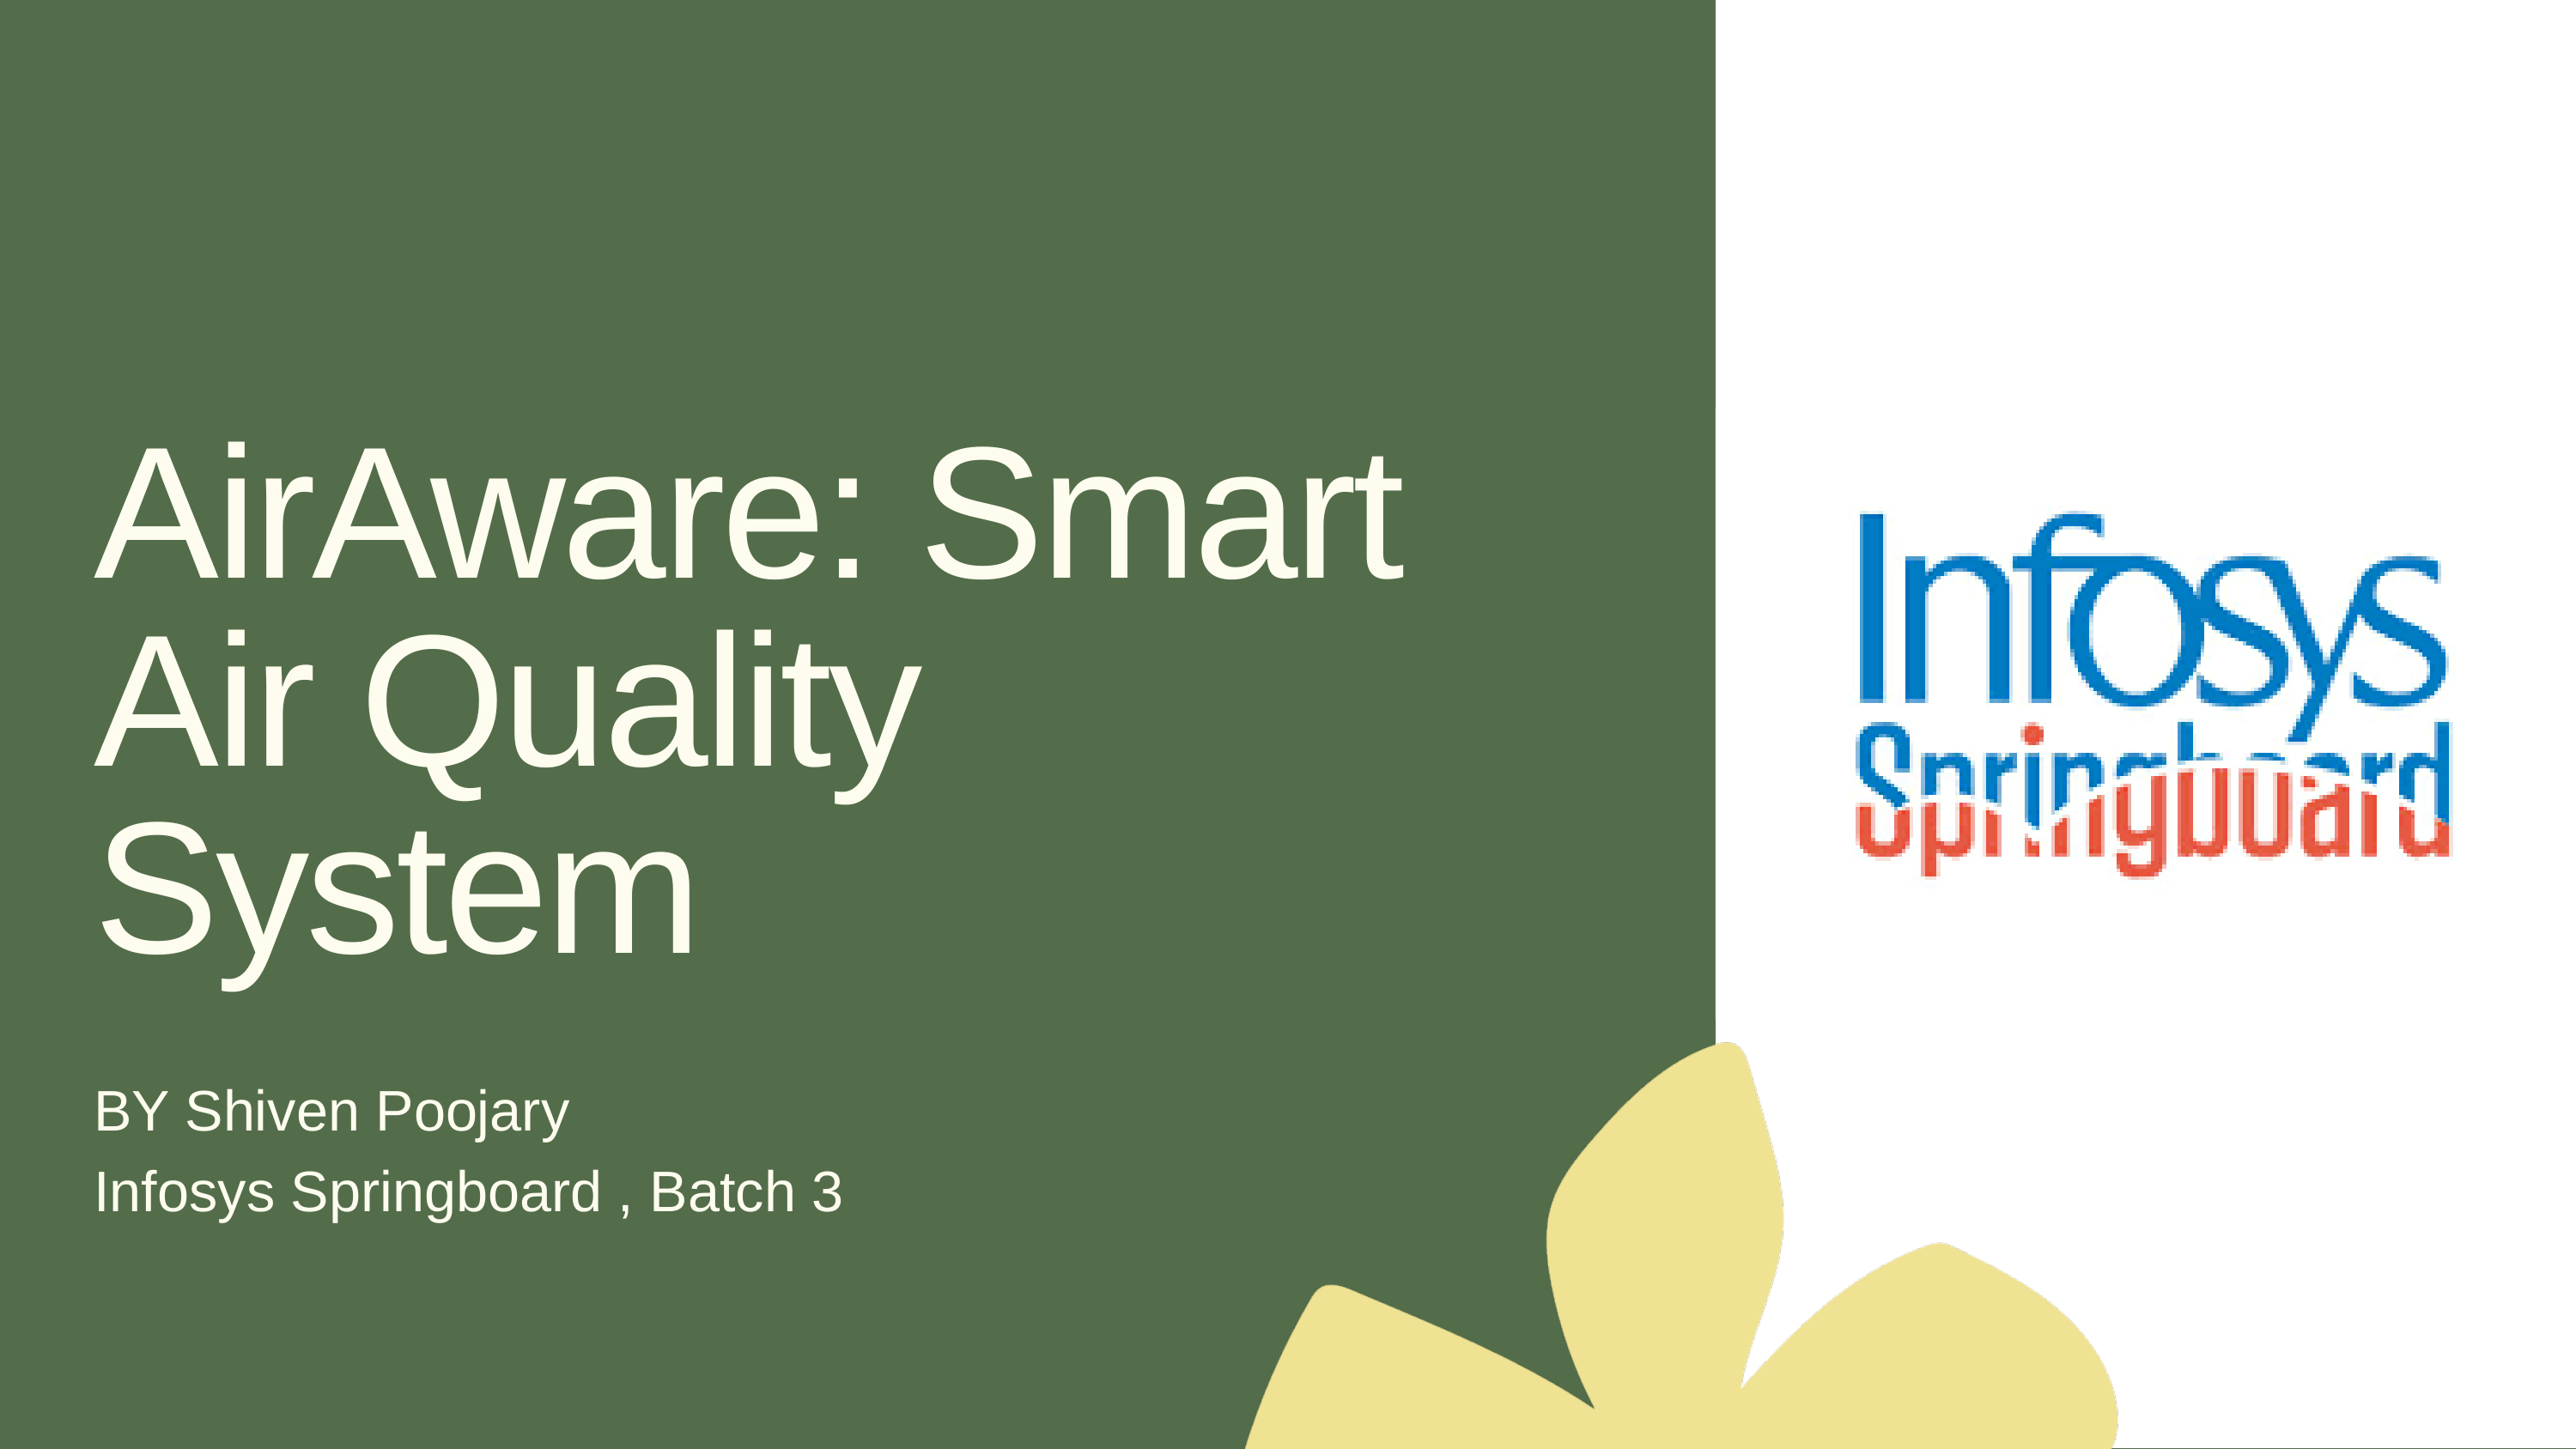

AirAware: Smart Air Quality System
BY Shiven Poojary
Infosys Springboard , Batch 3